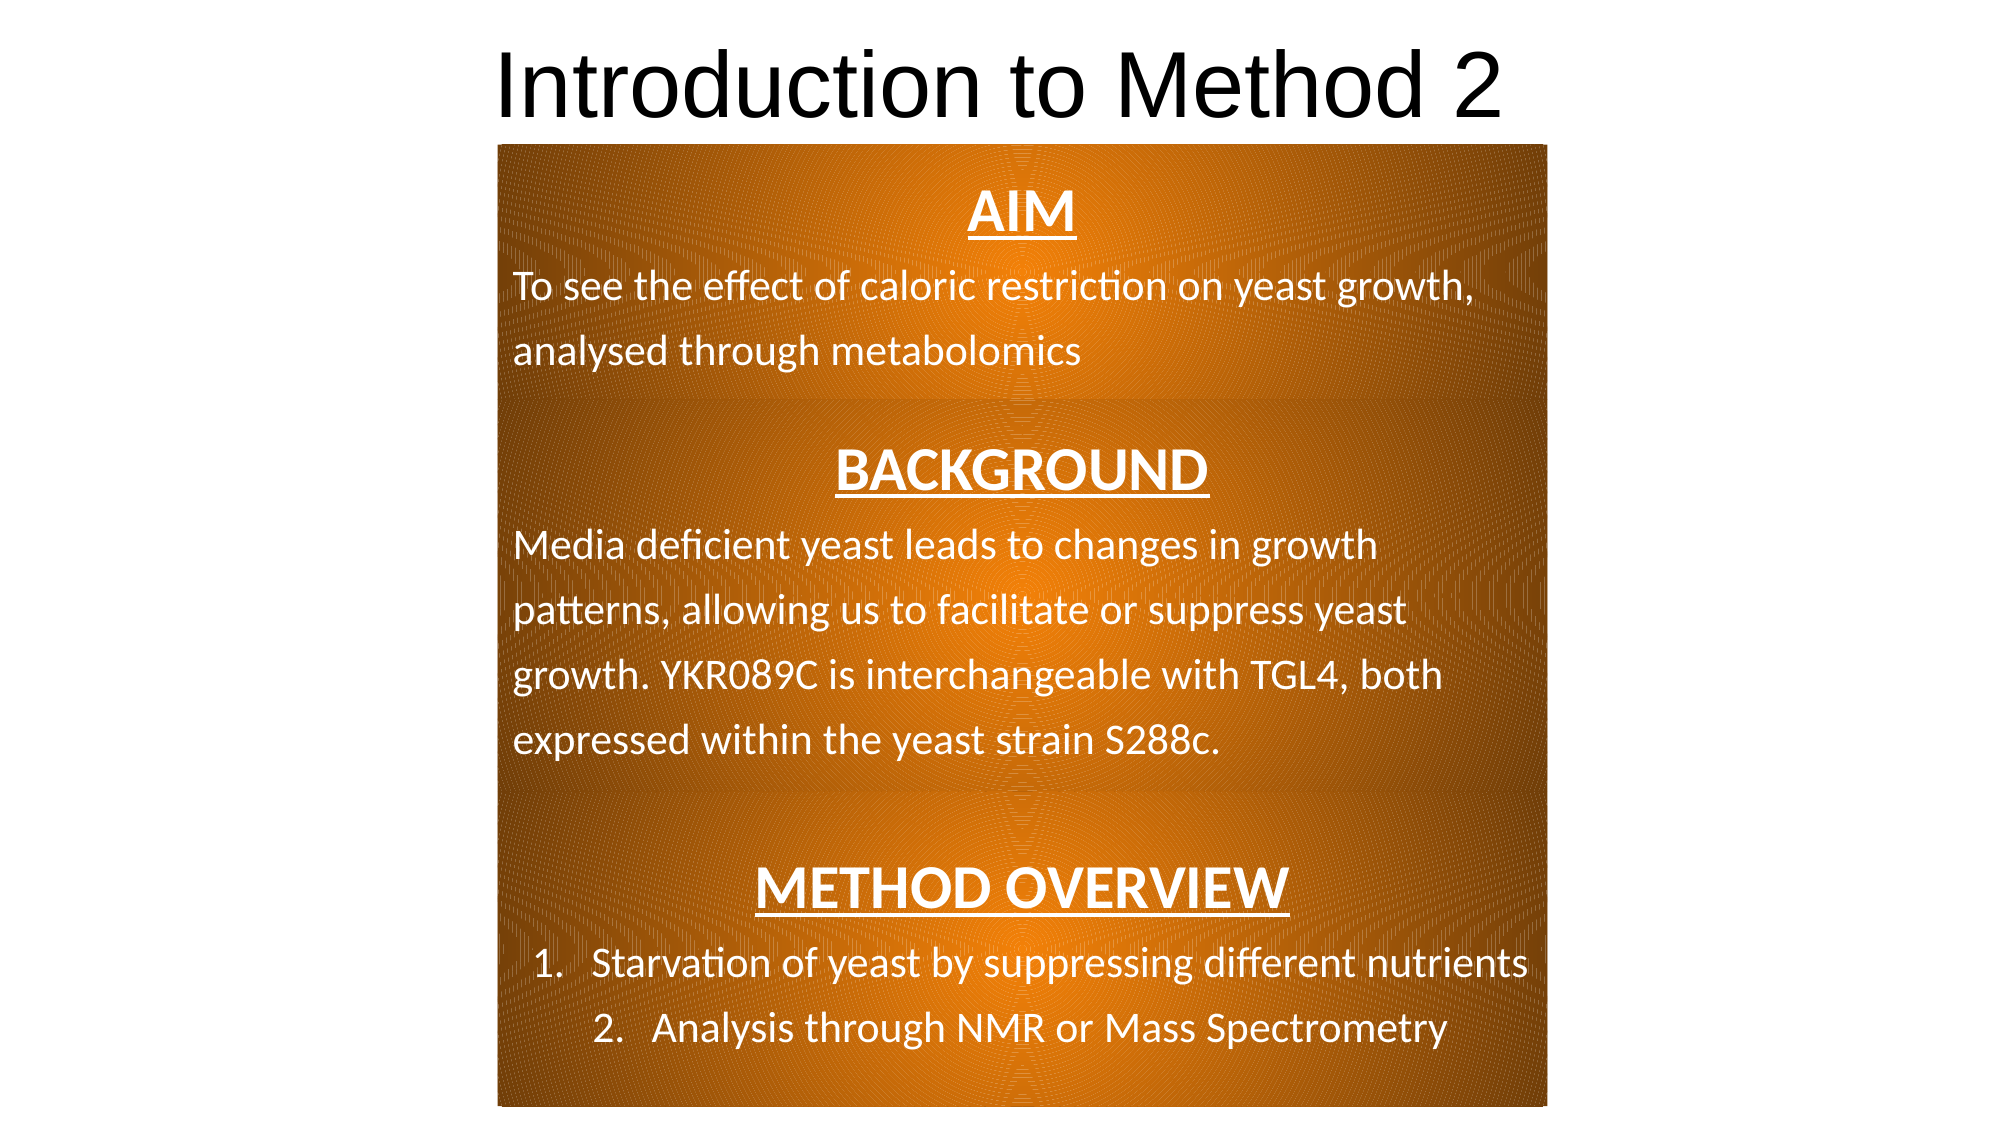

Introduction to Method 2

AIM
To see the effect of caloric restriction on yeast growth, analysed through metabolomics
BACKGROUND
Media deficient yeast leads to changes in growth patterns, allowing us to facilitate or suppress yeast growth. YKR089C is interchangeable with TGL4, both expressed within the yeast strain S288c.
METHOD OVERVIEW
Starvation of yeast by suppressing different nutrients
Analysis through NMR or Mass Spectrometry